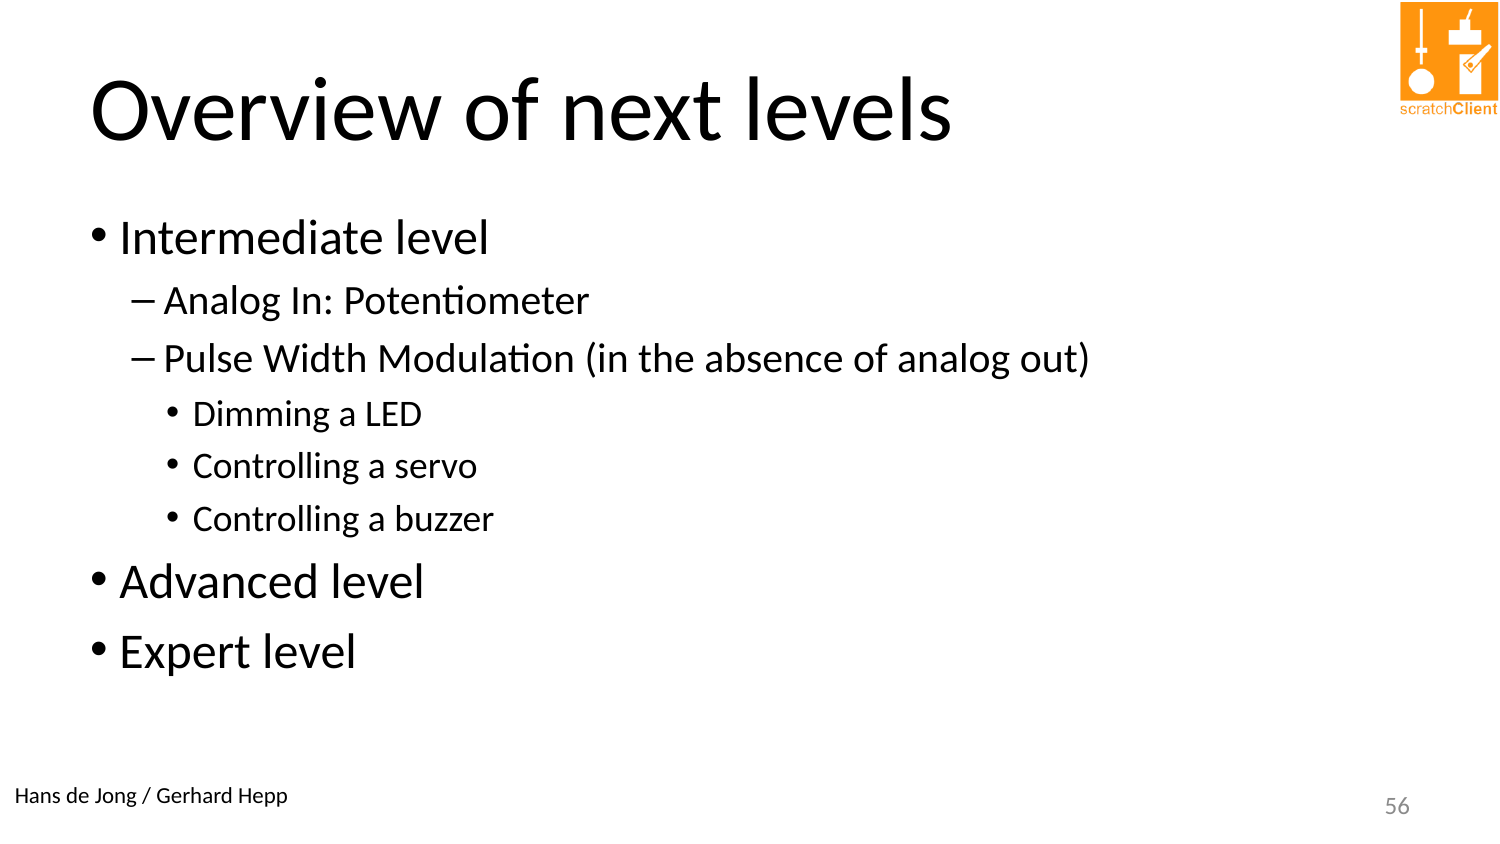

# Overview of next levels
Intermediate level
Analog In: Potentiometer
Pulse Width Modulation (in the absence of analog out)
Dimming a LED
Controlling a servo
Controlling a buzzer
Advanced level
Expert level

56